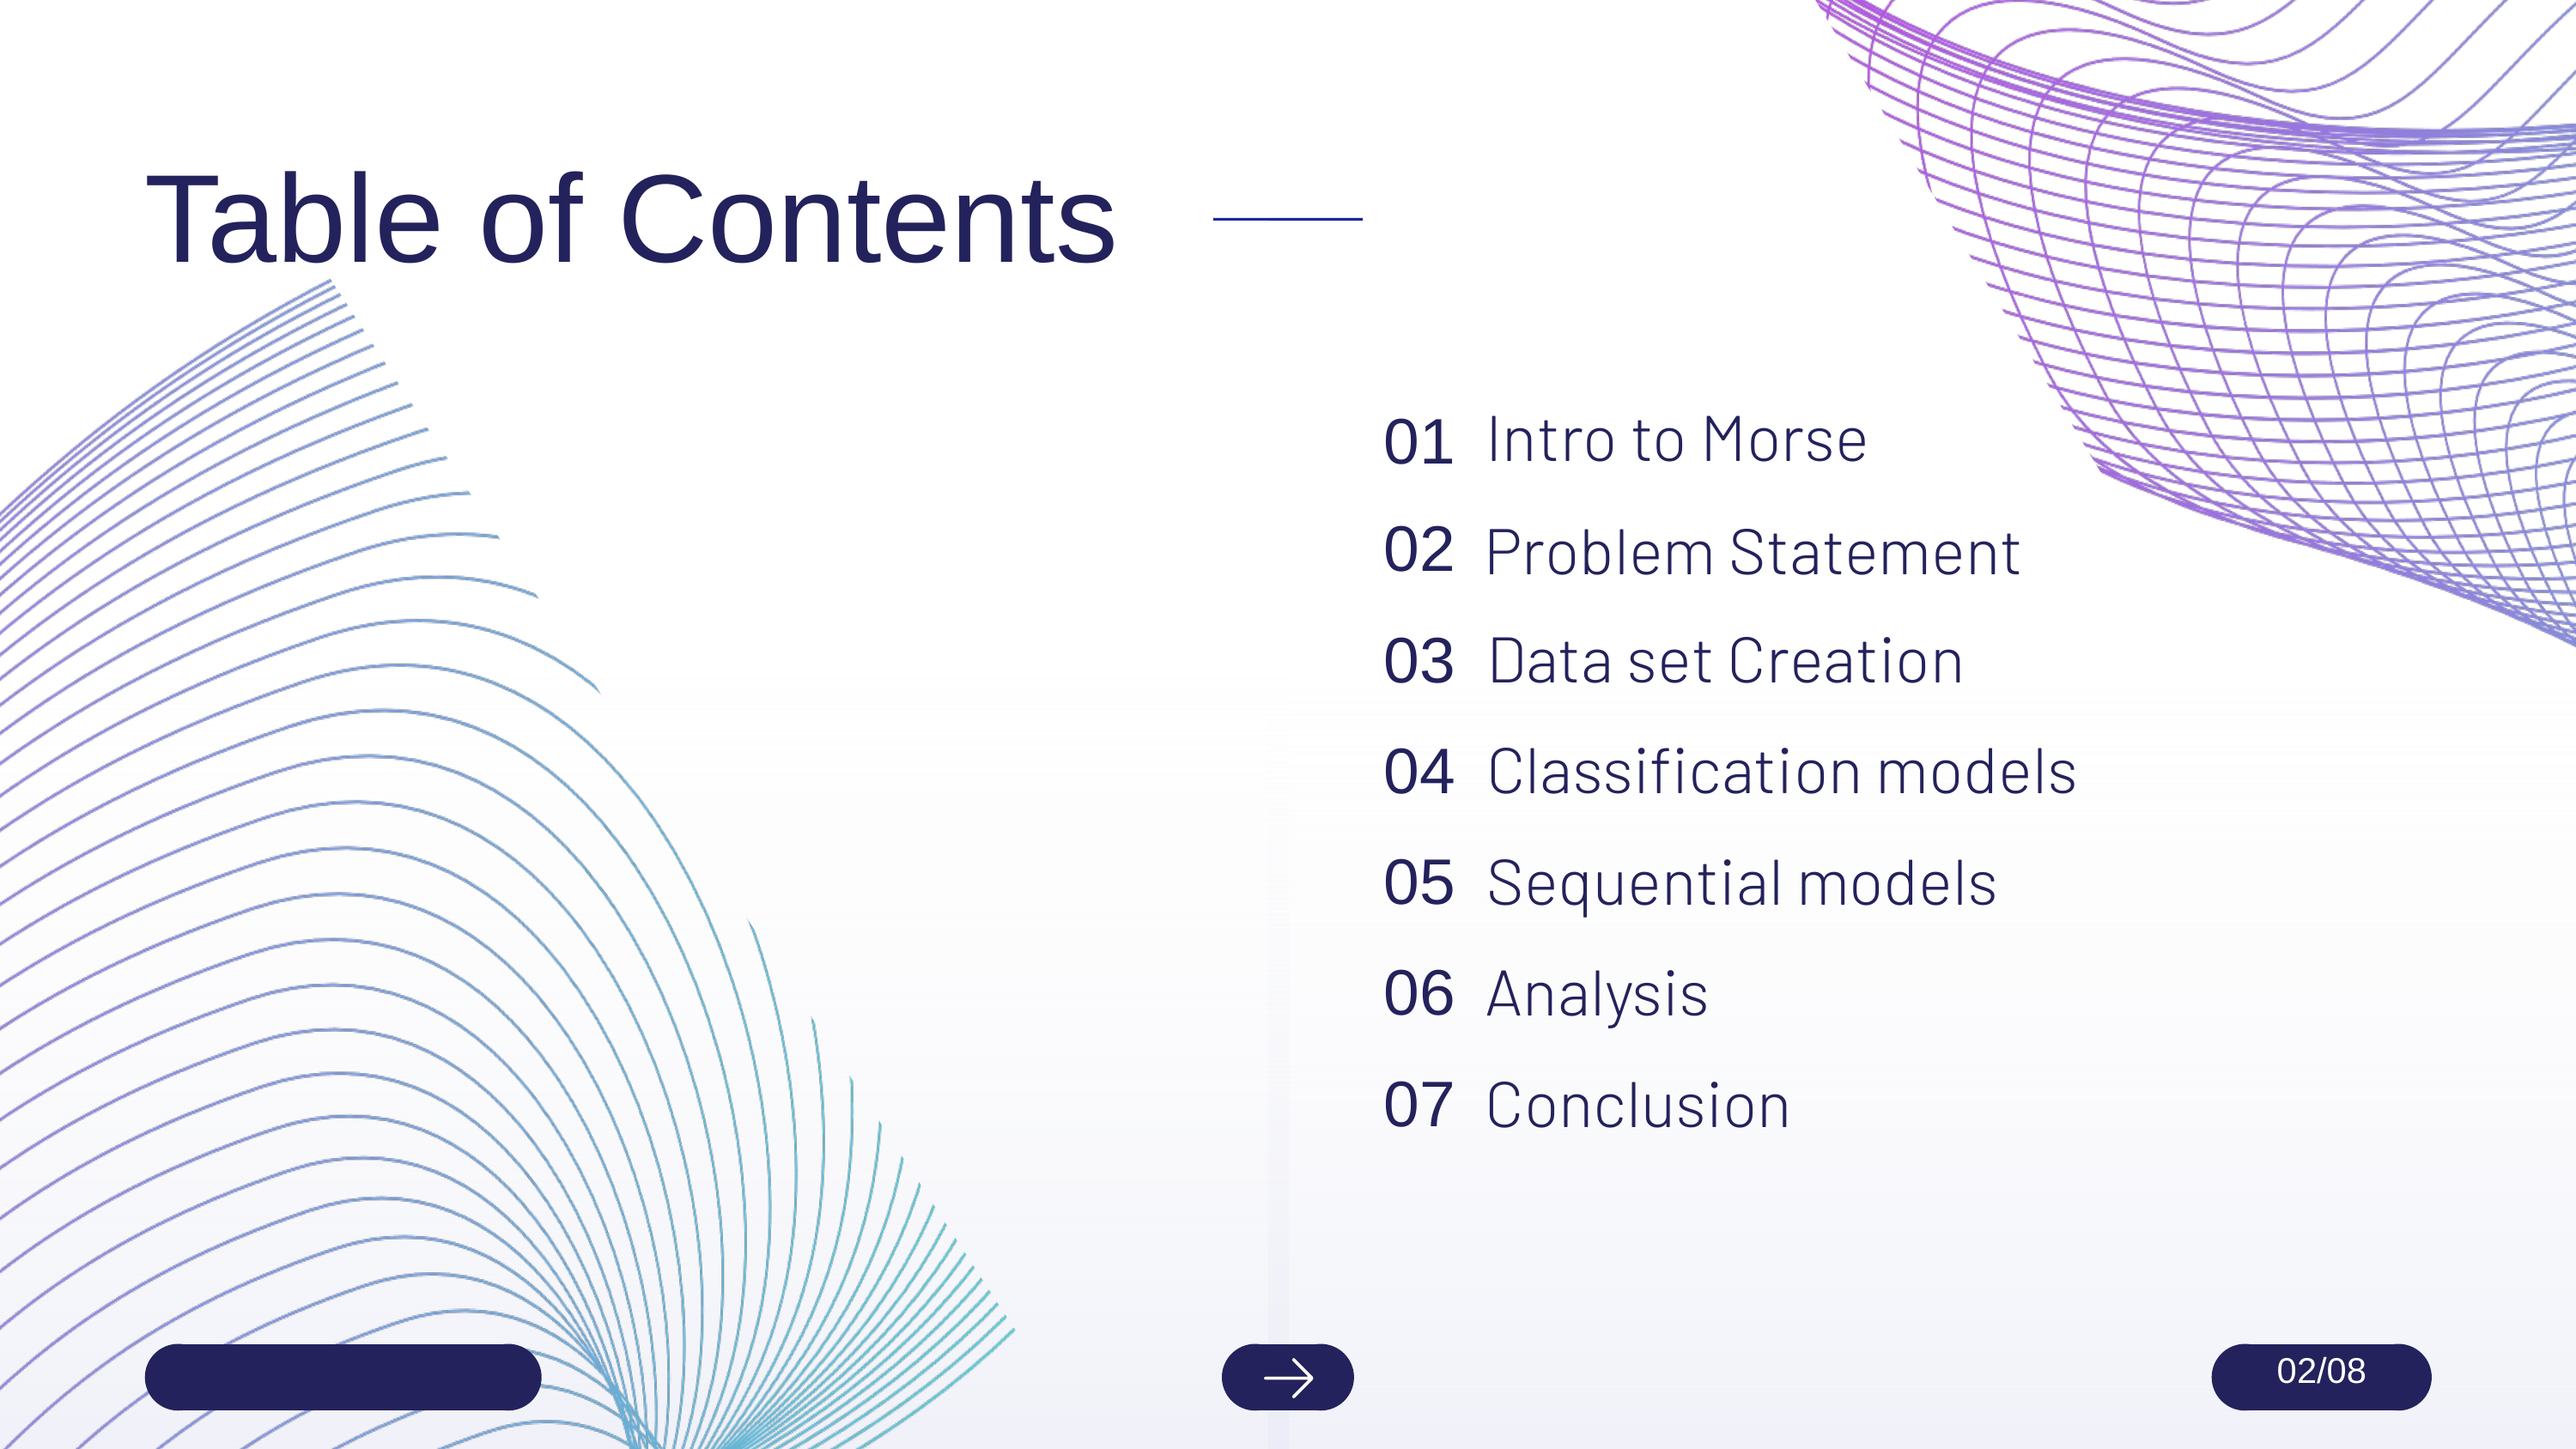

Table of Contents

Intro to Morse
01
02
Problem Statement
03
Data set Creation
Classification models
04
05
Sequential models
06
Analysis
07
Conclusion

02/08